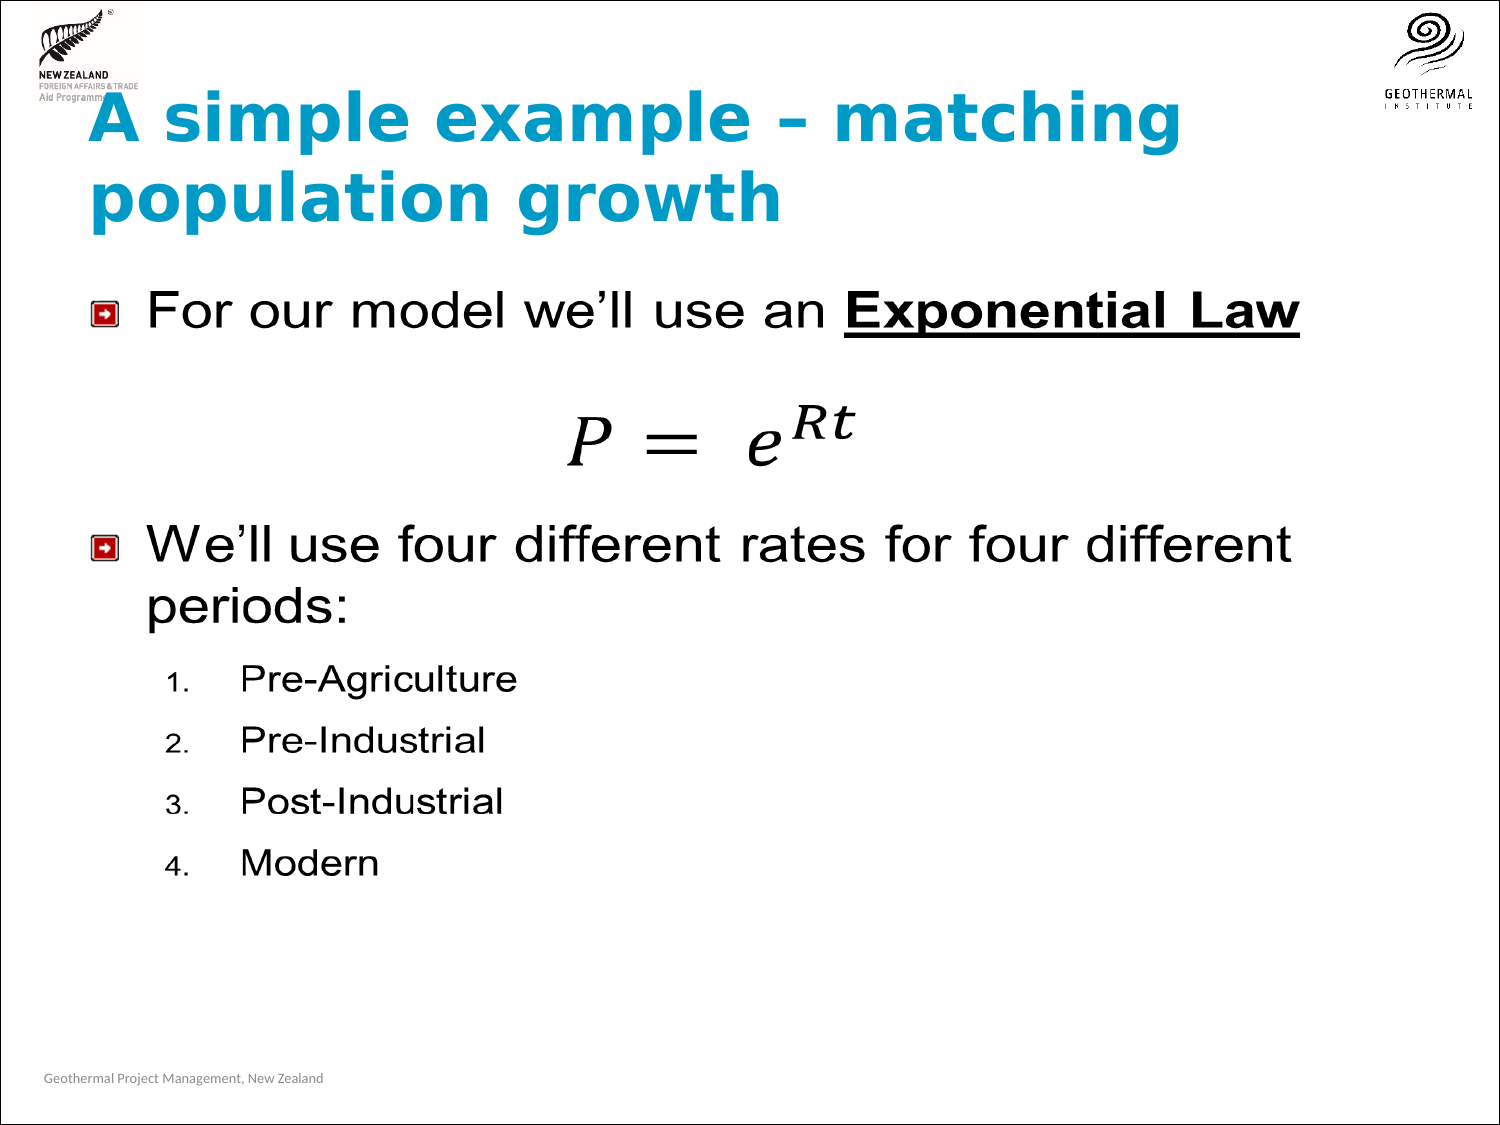

# A simple example – matching population growth